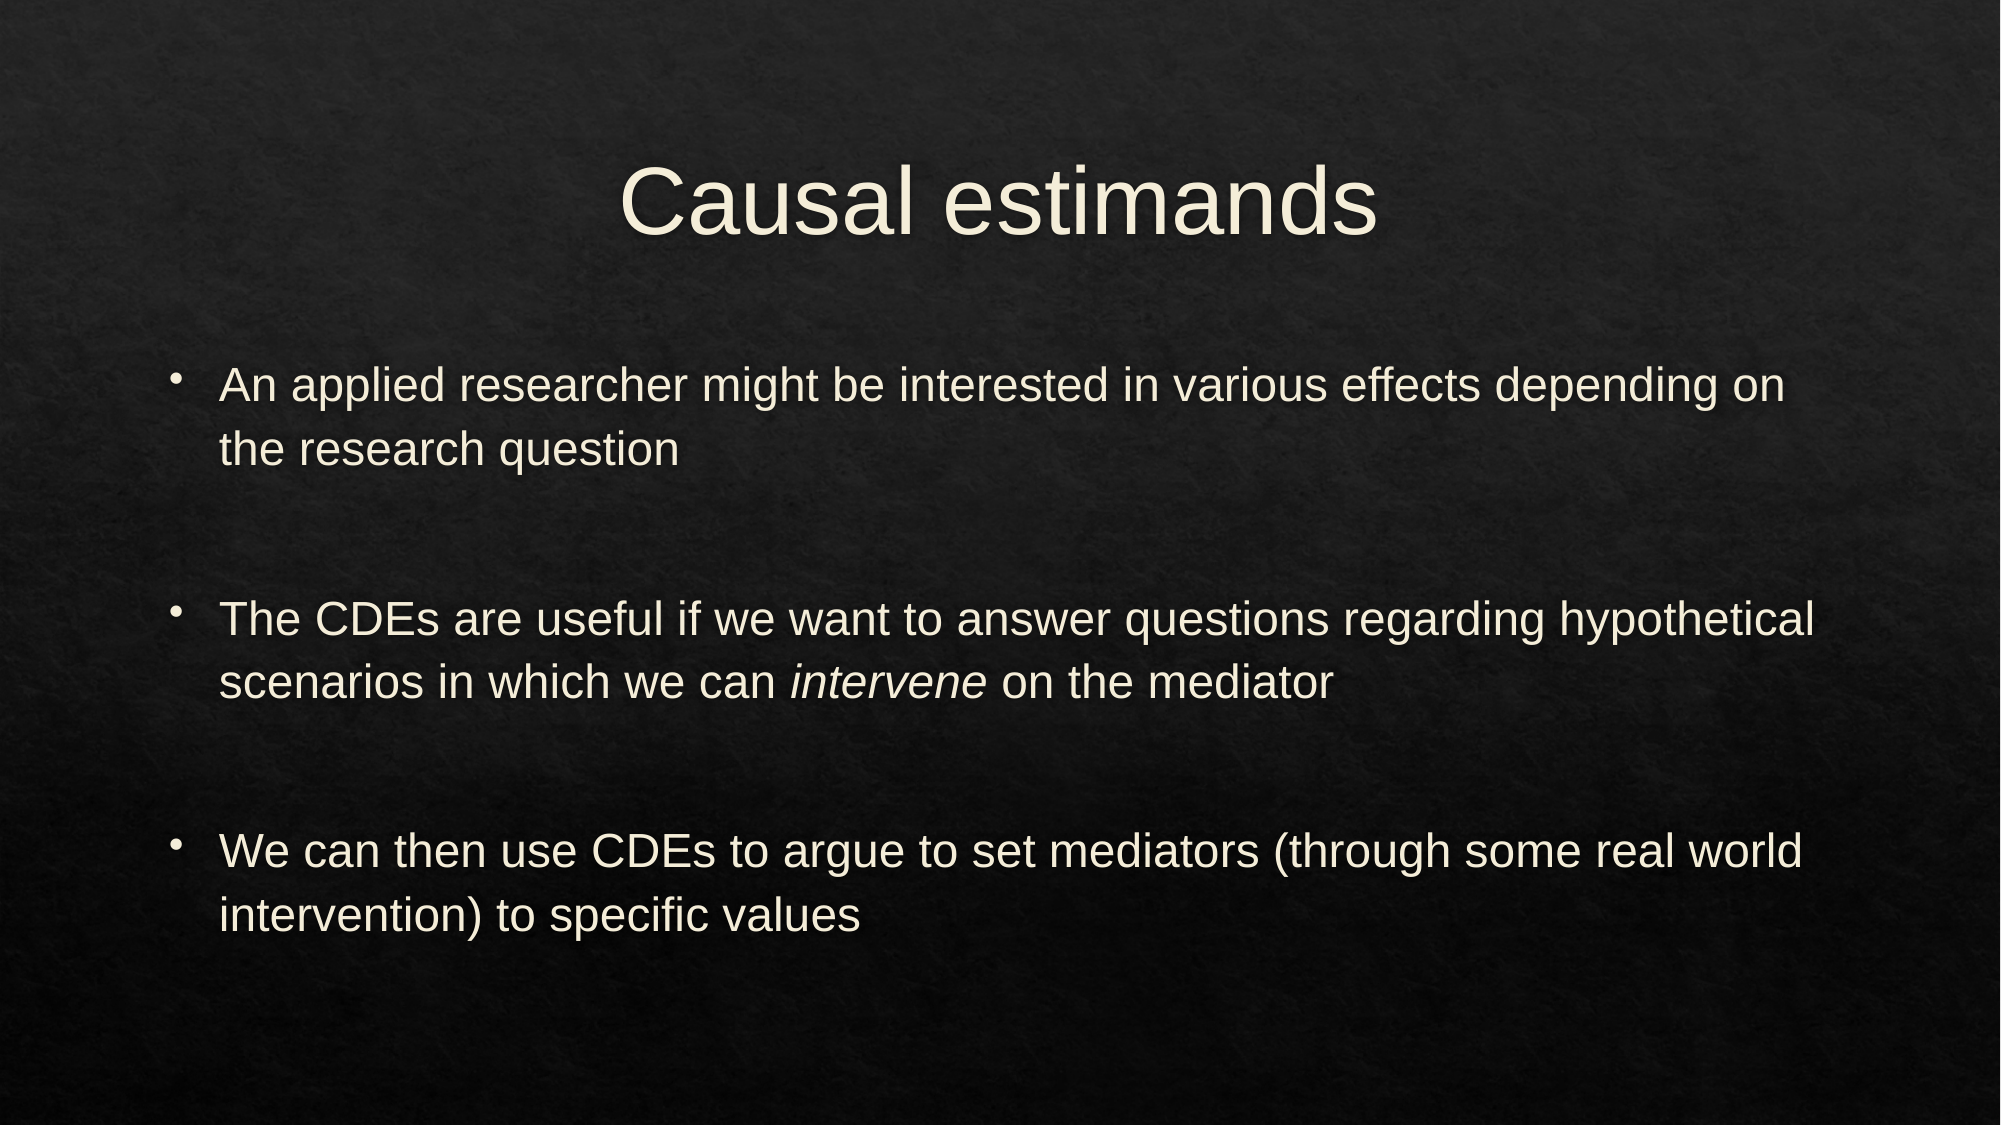

# Causal estimands
An applied researcher might be interested in various effects depending on the research question

The CDEs are useful if we want to answer questions regarding hypothetical scenarios in which we can intervene on the mediator

We can then use CDEs to argue to set mediators (through some real world intervention) to specific values